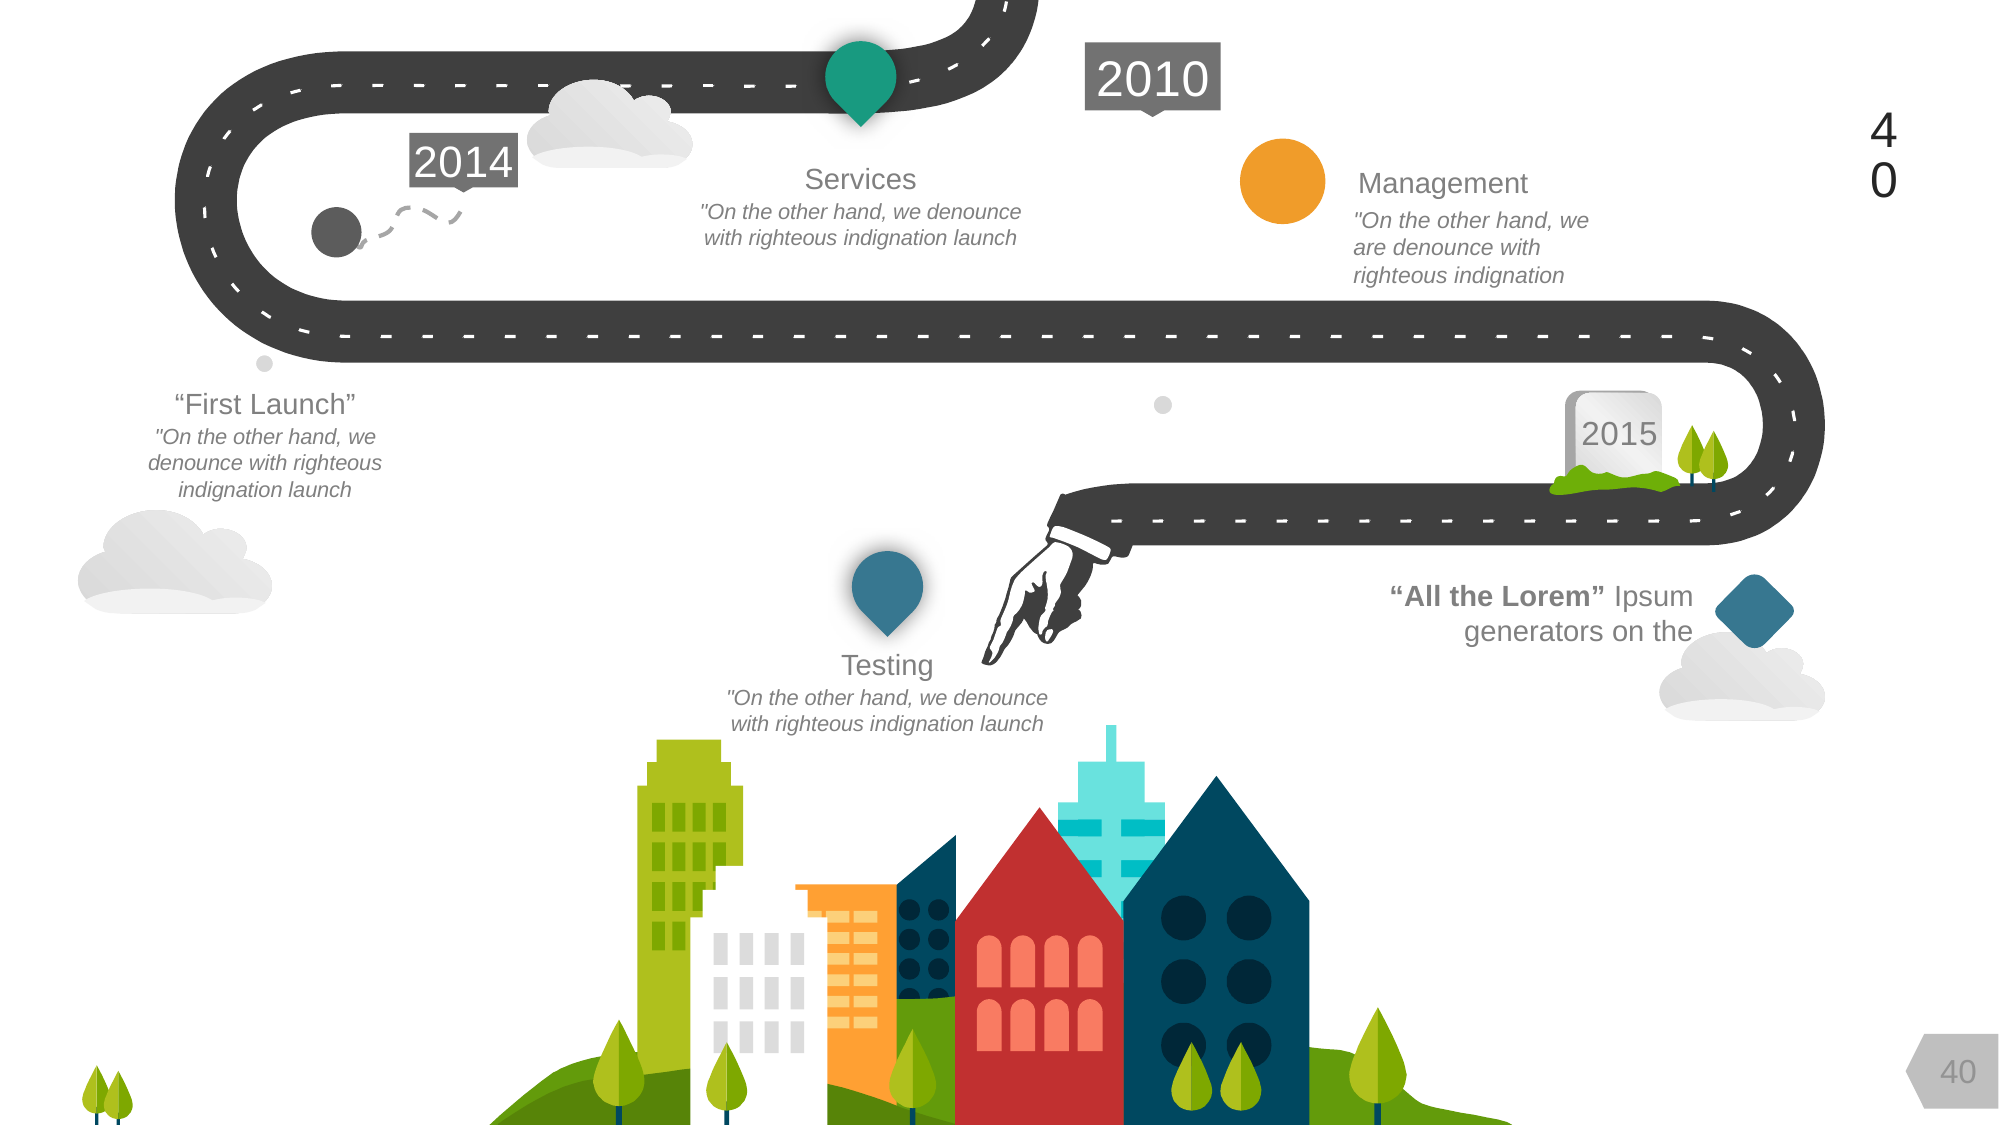

2010

40
2014

Services
"On the other hand, we denounce with righteous indignation launch
Management
"On the other hand, we are denounce with  righteous indignation

“First Launch”
"On the other hand, we denounce with righteous indignation launch

2015

“All the Lorem” Ipsum generators on the

Testing
"On the other hand, we denounce with righteous indignation launch